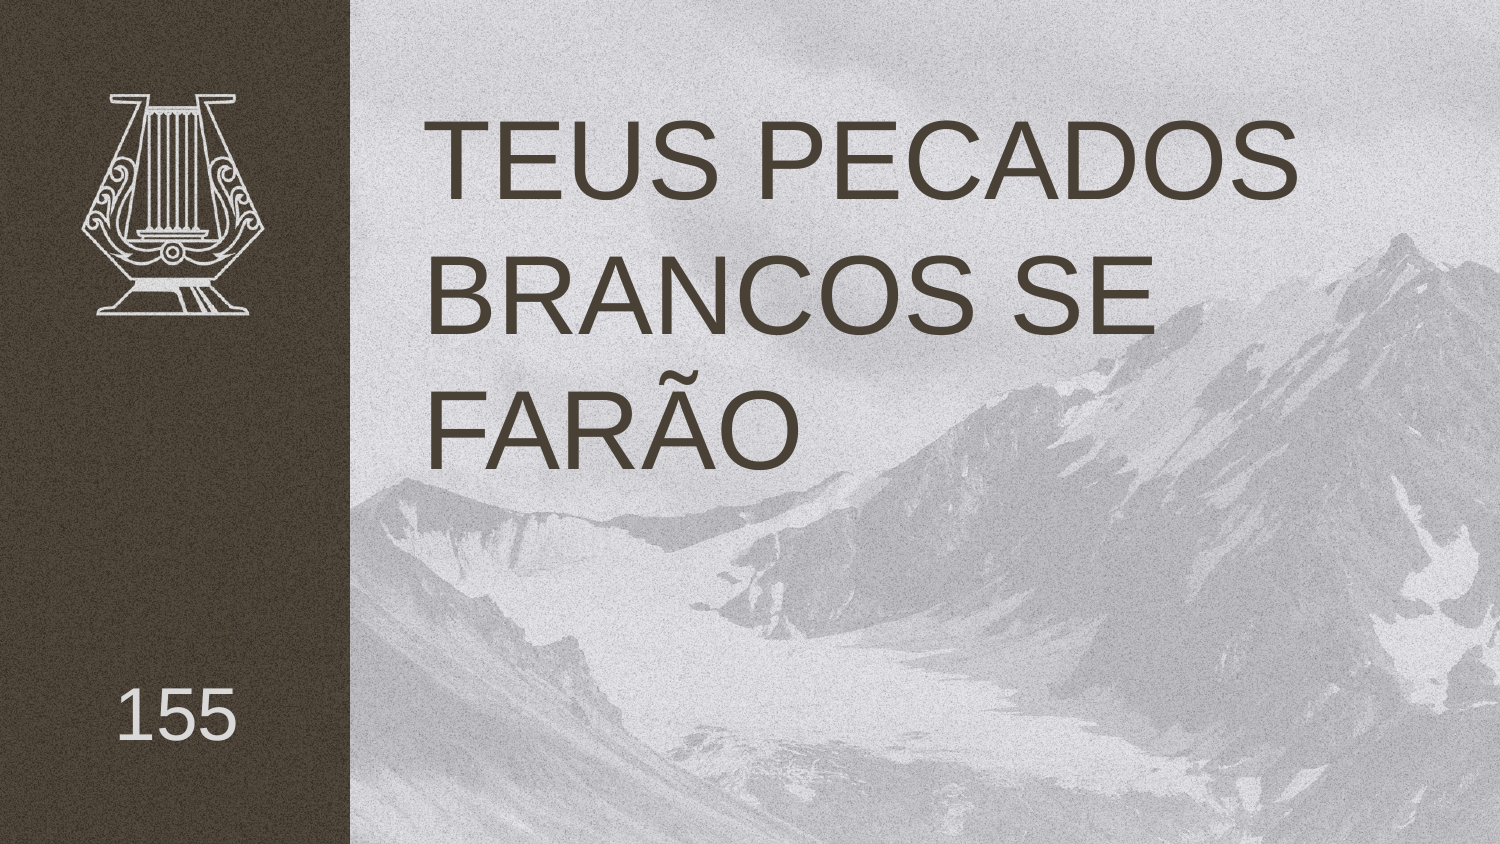

# TEUS PECADOS BRANCOS SE FARÃO
155